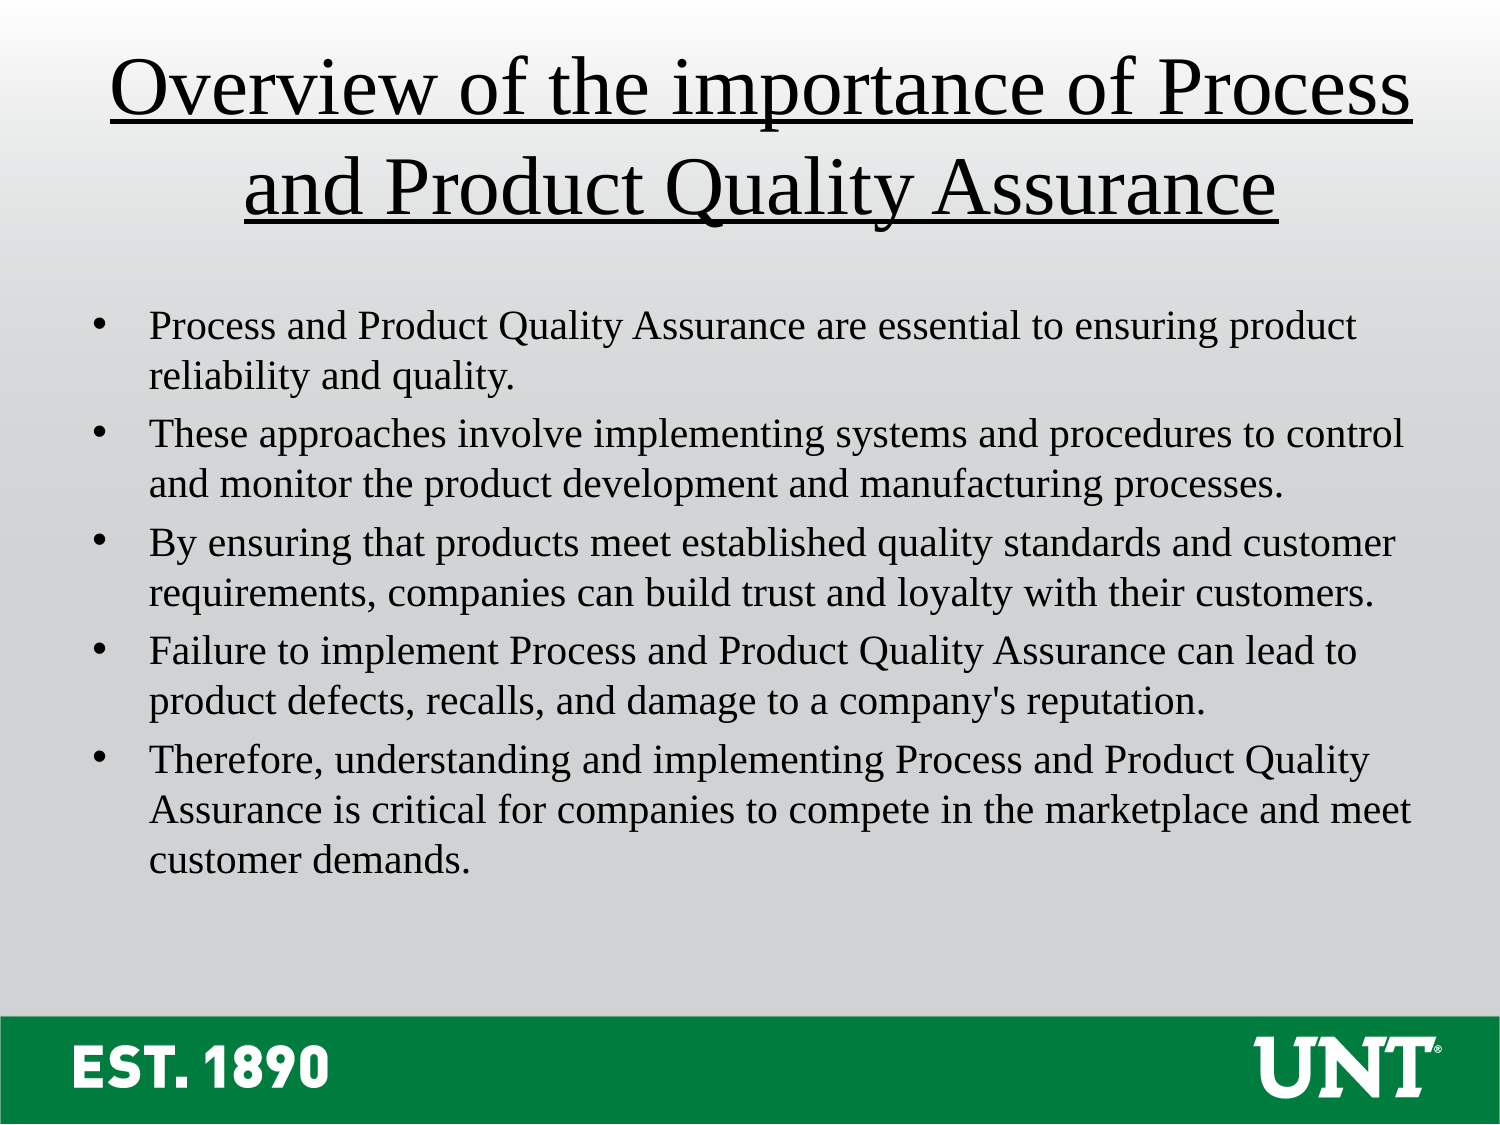

Overview of the importance of Process and Product Quality Assurance

Process and Product Quality Assurance are essential to ensuring product reliability and quality.
These approaches involve implementing systems and procedures to control and monitor the product development and manufacturing processes.
By ensuring that products meet established quality standards and customer requirements, companies can build trust and loyalty with their customers.
Failure to implement Process and Product Quality Assurance can lead to product defects, recalls, and damage to a company's reputation.
Therefore, understanding and implementing Process and Product Quality Assurance is critical for companies to compete in the marketplace and meet customer demands.